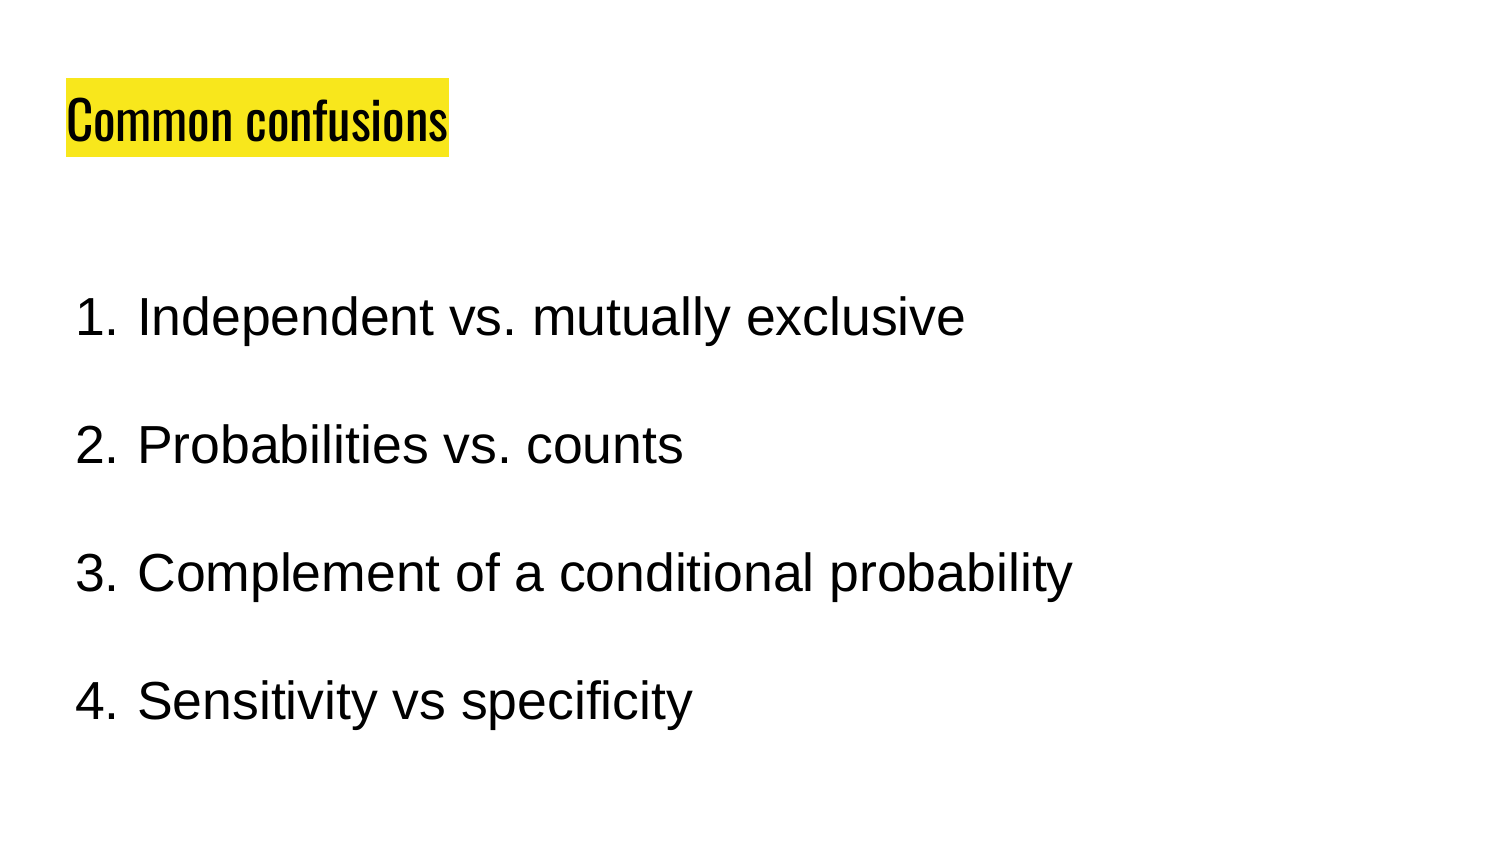

# Common confusions
Independent vs. mutually exclusive
Probabilities vs. counts
Complement of a conditional probability
Sensitivity vs specificity